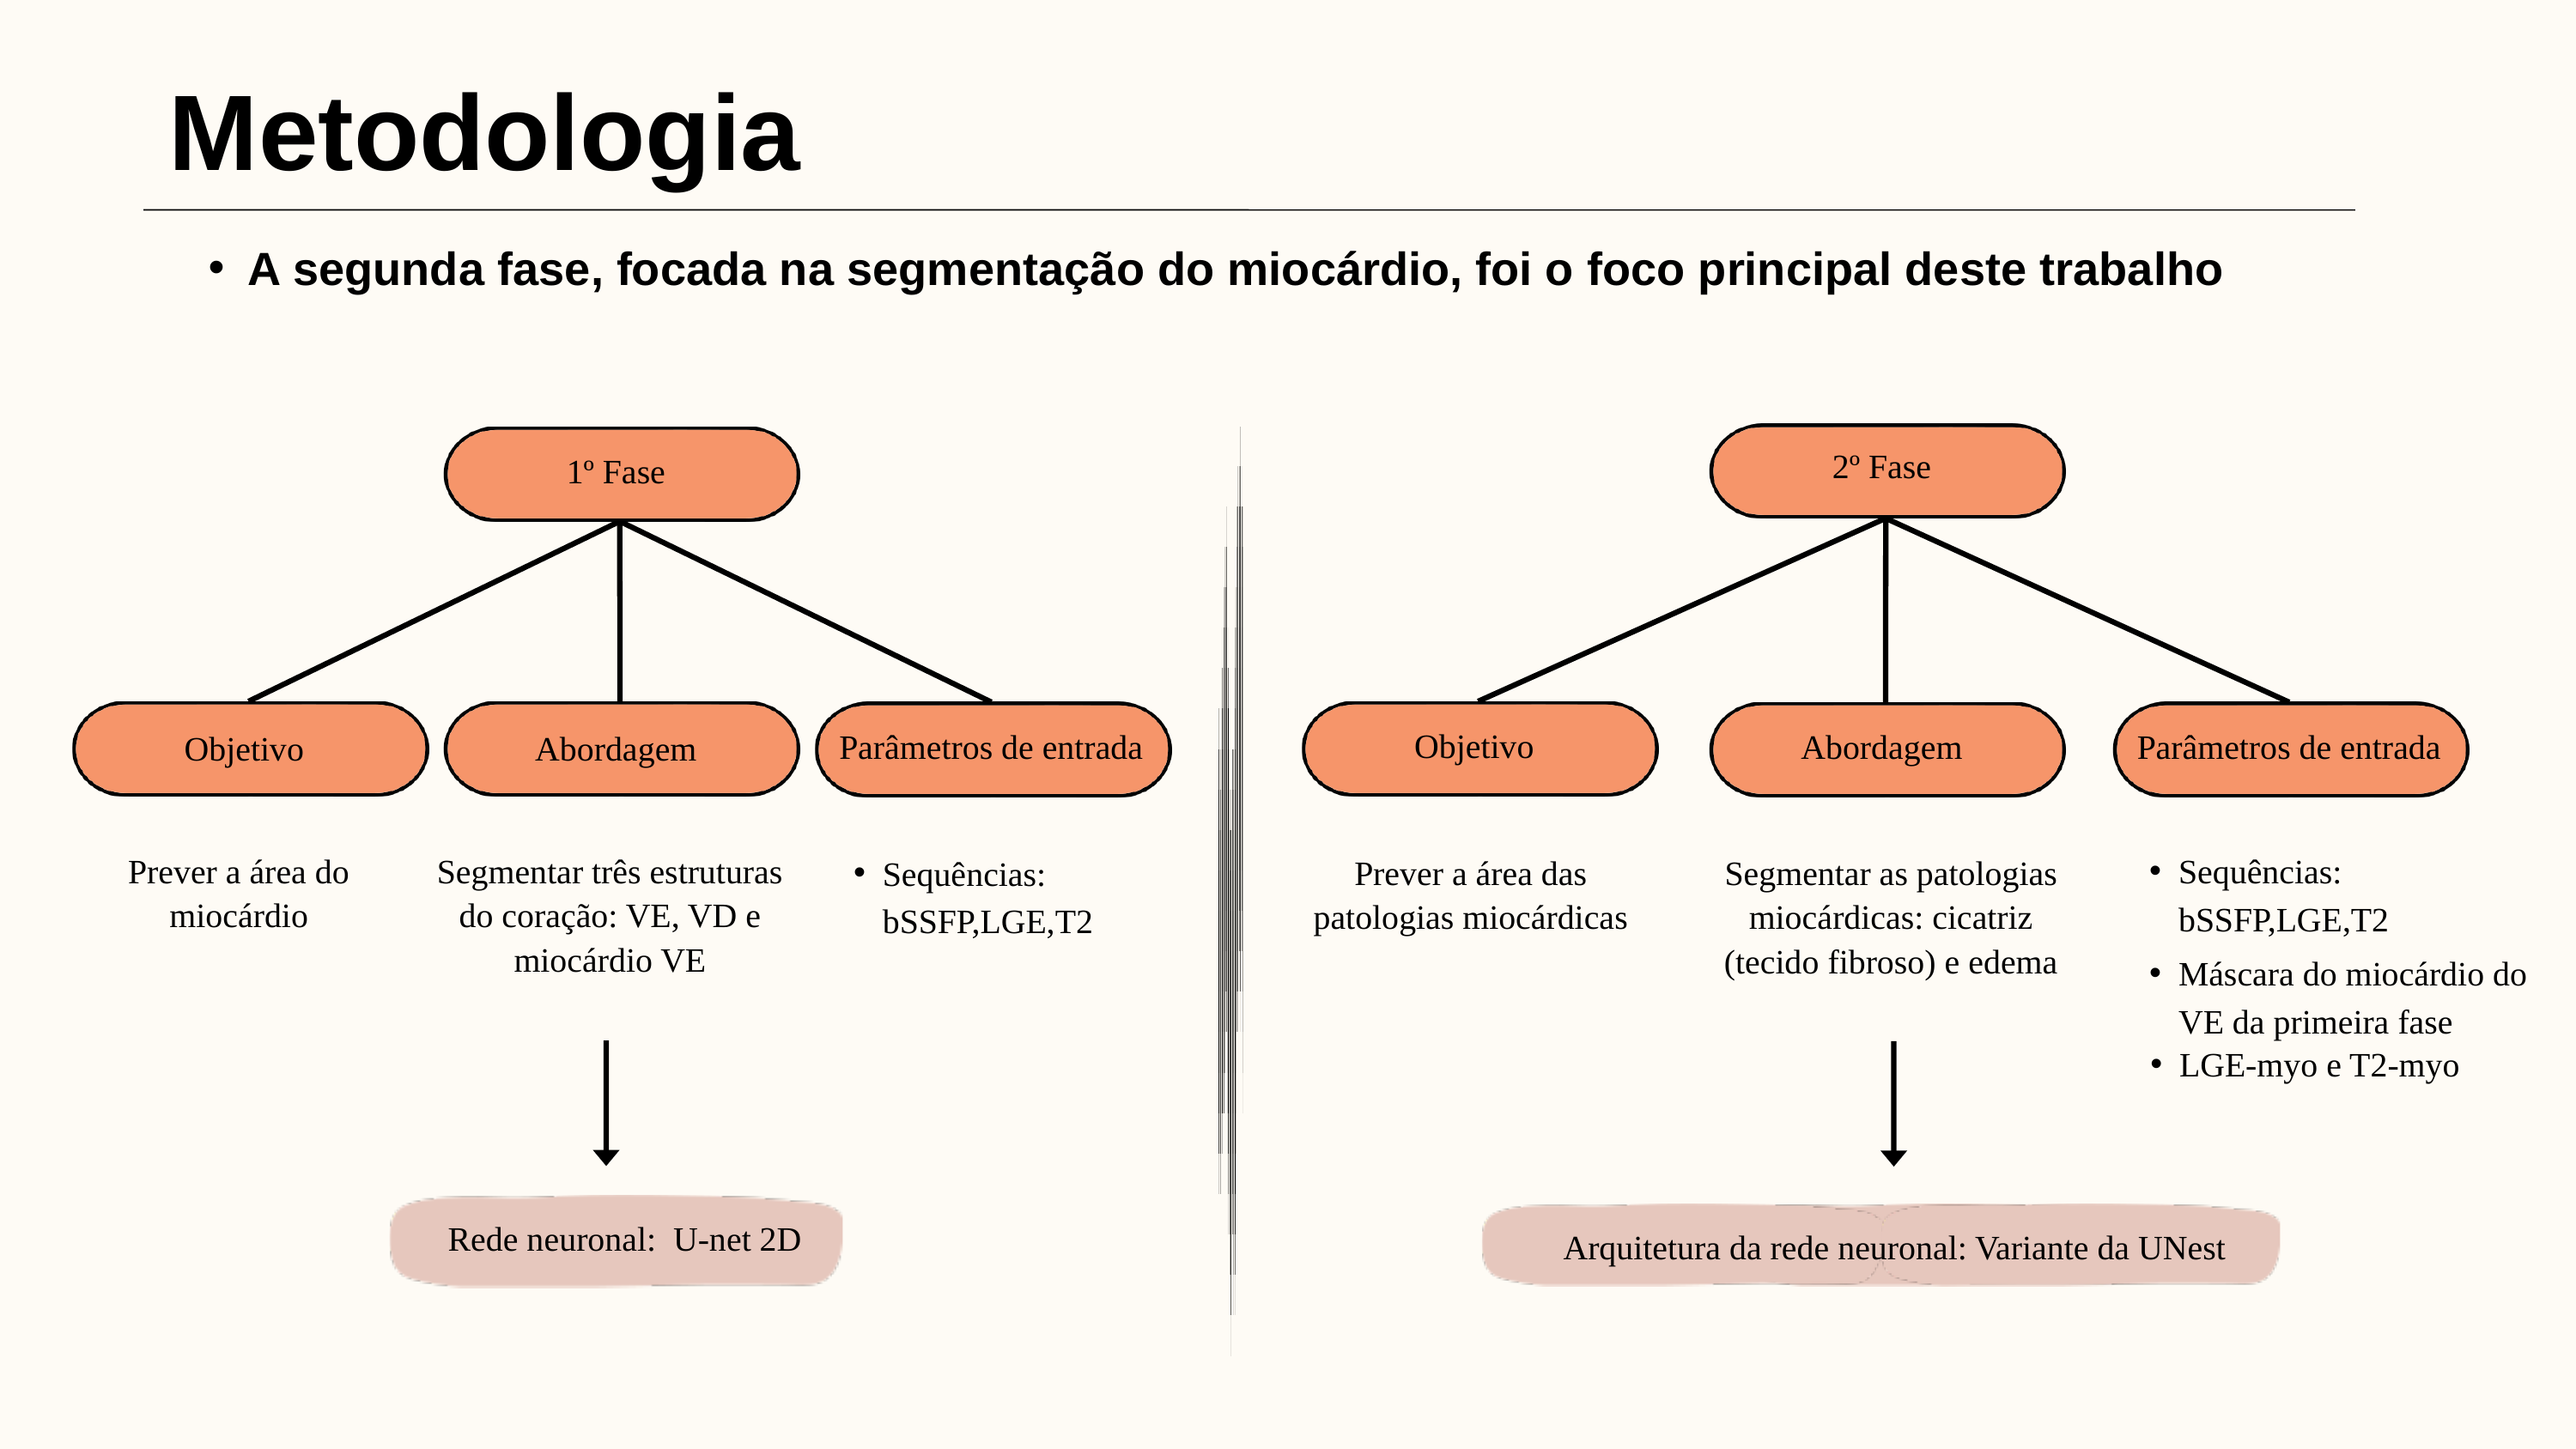

Metodologia

A segunda fase, focada na segmentação do miocárdio, foi o foco principal deste trabalho

2º Fase
1º Fase

Objetivo
Parâmetros de entrada
Abordagem
Parâmetros de entrada
Objetivo
Abordagem
Sequências: bSSFP,LGE,T2

Sequências: bSSFP,LGE,T2

Prever a área do miocárdio
Segmentar três estruturas do coração: VE, VD e miocárdio VE
Prever a área das patologias miocárdicas
Segmentar as patologias miocárdicas: cicatriz (tecido fibroso) e edema

Máscara do miocárdio do VE da primeira fase

LGE-myo e T2-myo

Rede neuronal:  U-net 2D
Arquitetura da rede neuronal: Variante da UNest